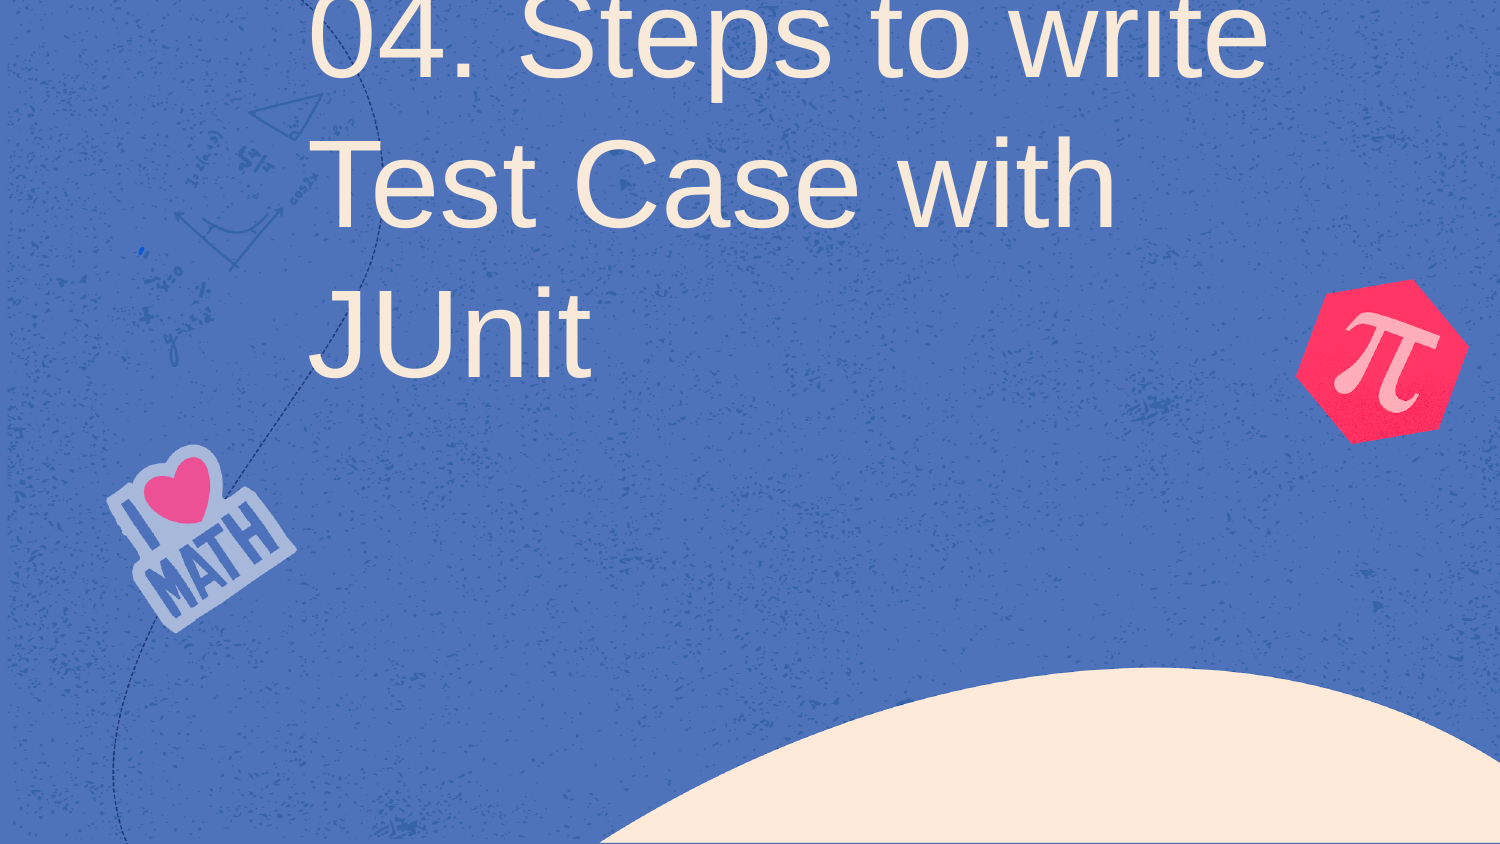

# 04. Steps to write Test Case with JUnit